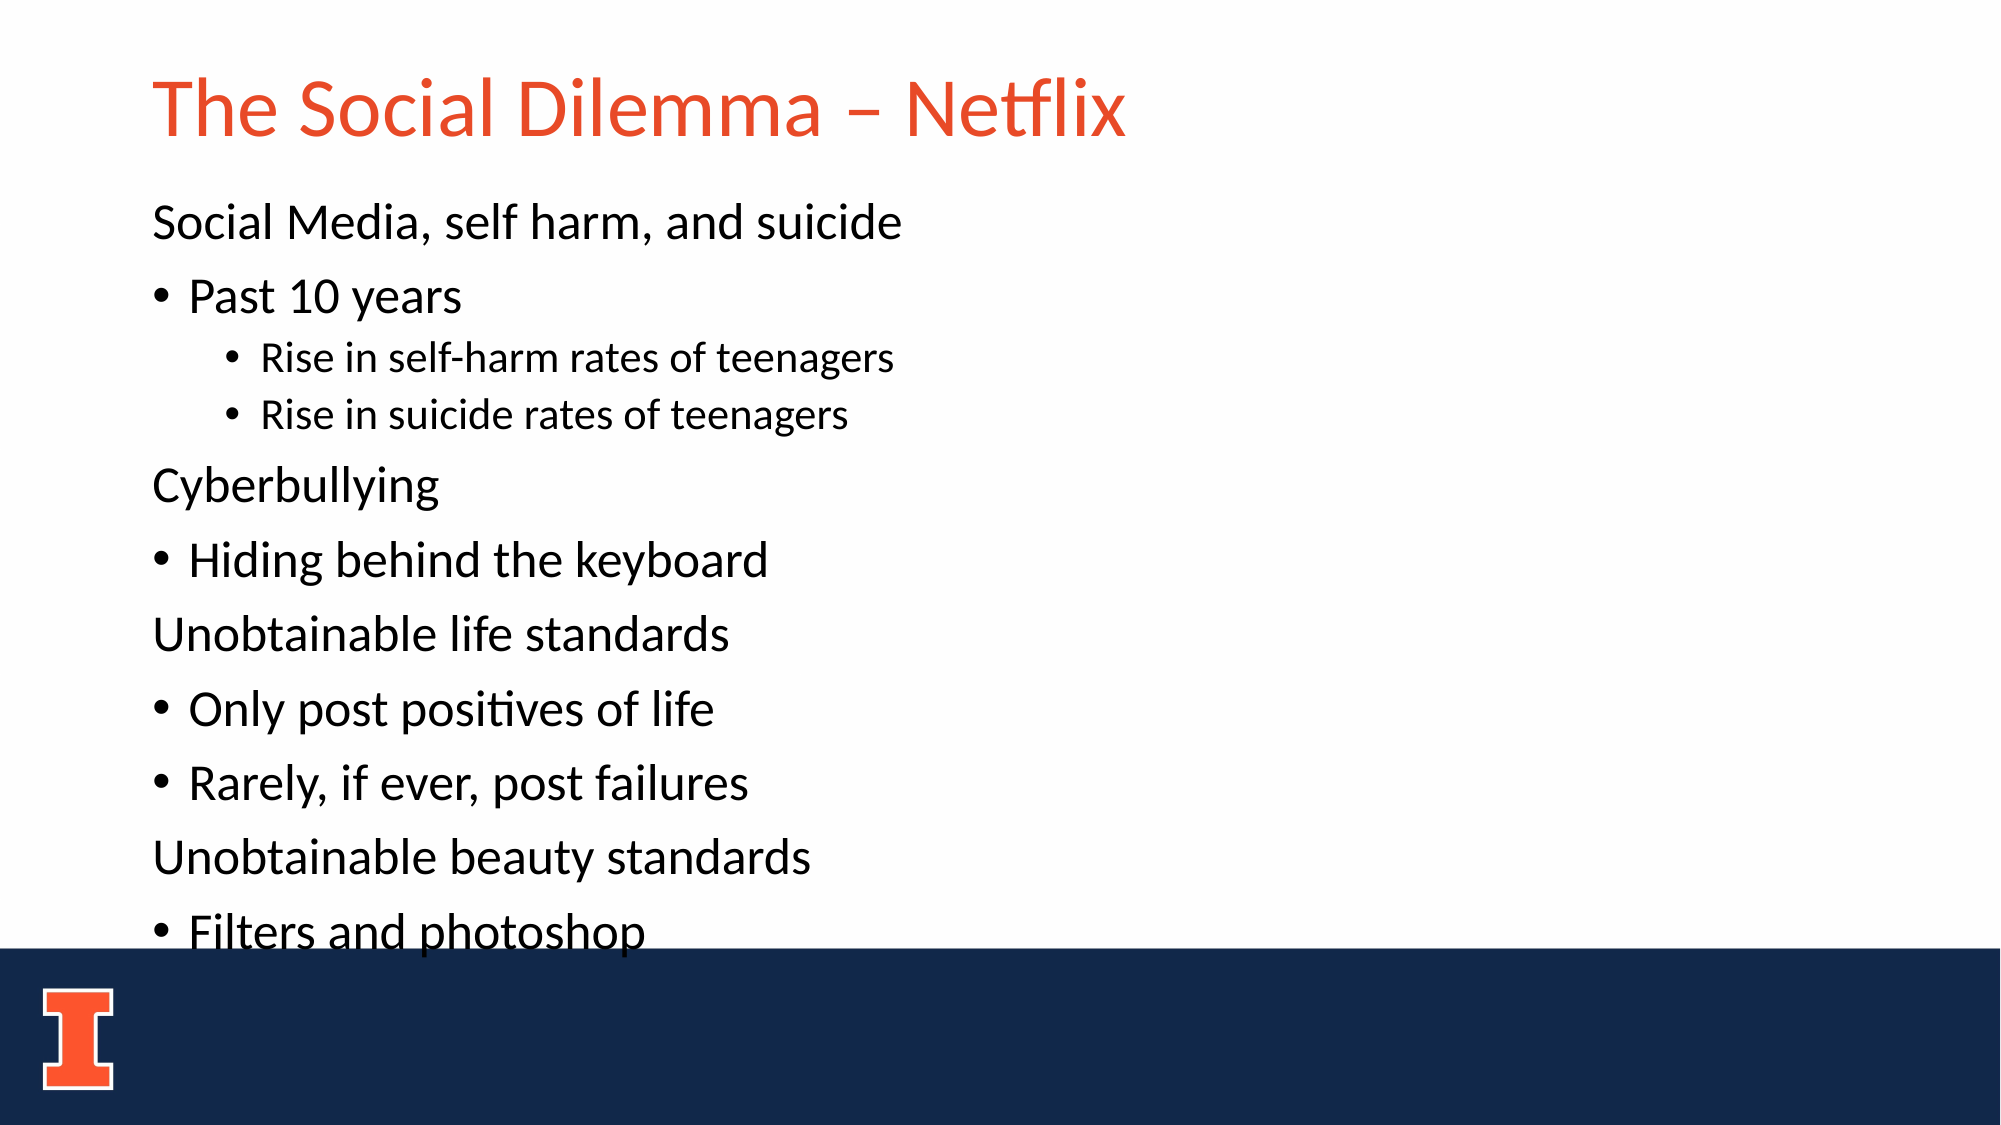

# The Social Dilemma – Netflix
Social Media, self harm, and suicide
Past 10 years
Rise in self-harm rates of teenagers
Rise in suicide rates of teenagers
Cyberbullying
Hiding behind the keyboard
Unobtainable life standards
Only post positives of life
Rarely, if ever, post failures
Unobtainable beauty standards
Filters and photoshop